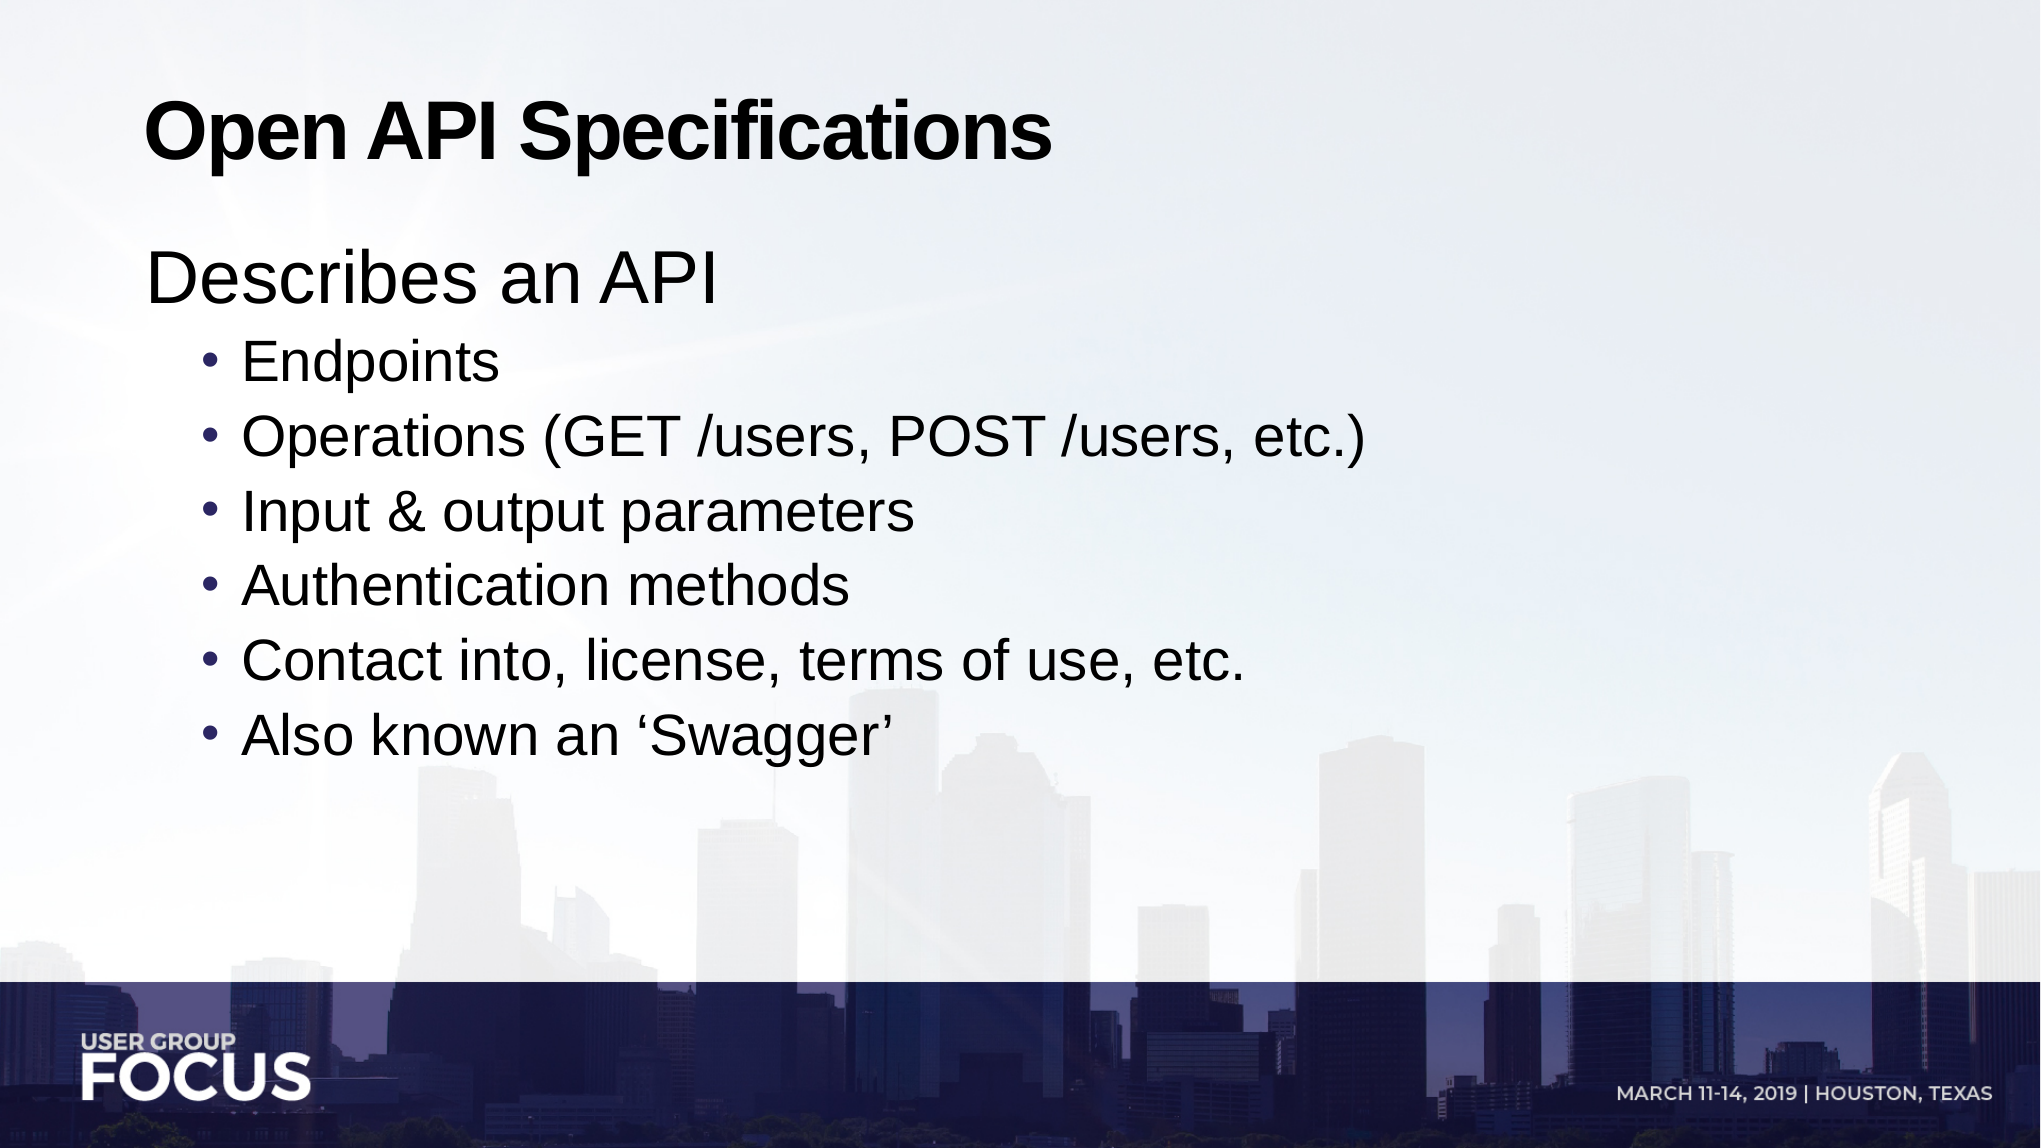

# Open API Specifications
Describes an API
Endpoints
Operations (GET /users, POST /users, etc.)
Input & output parameters
Authentication methods
Contact into, license, terms of use, etc.
Also known an ‘Swagger’